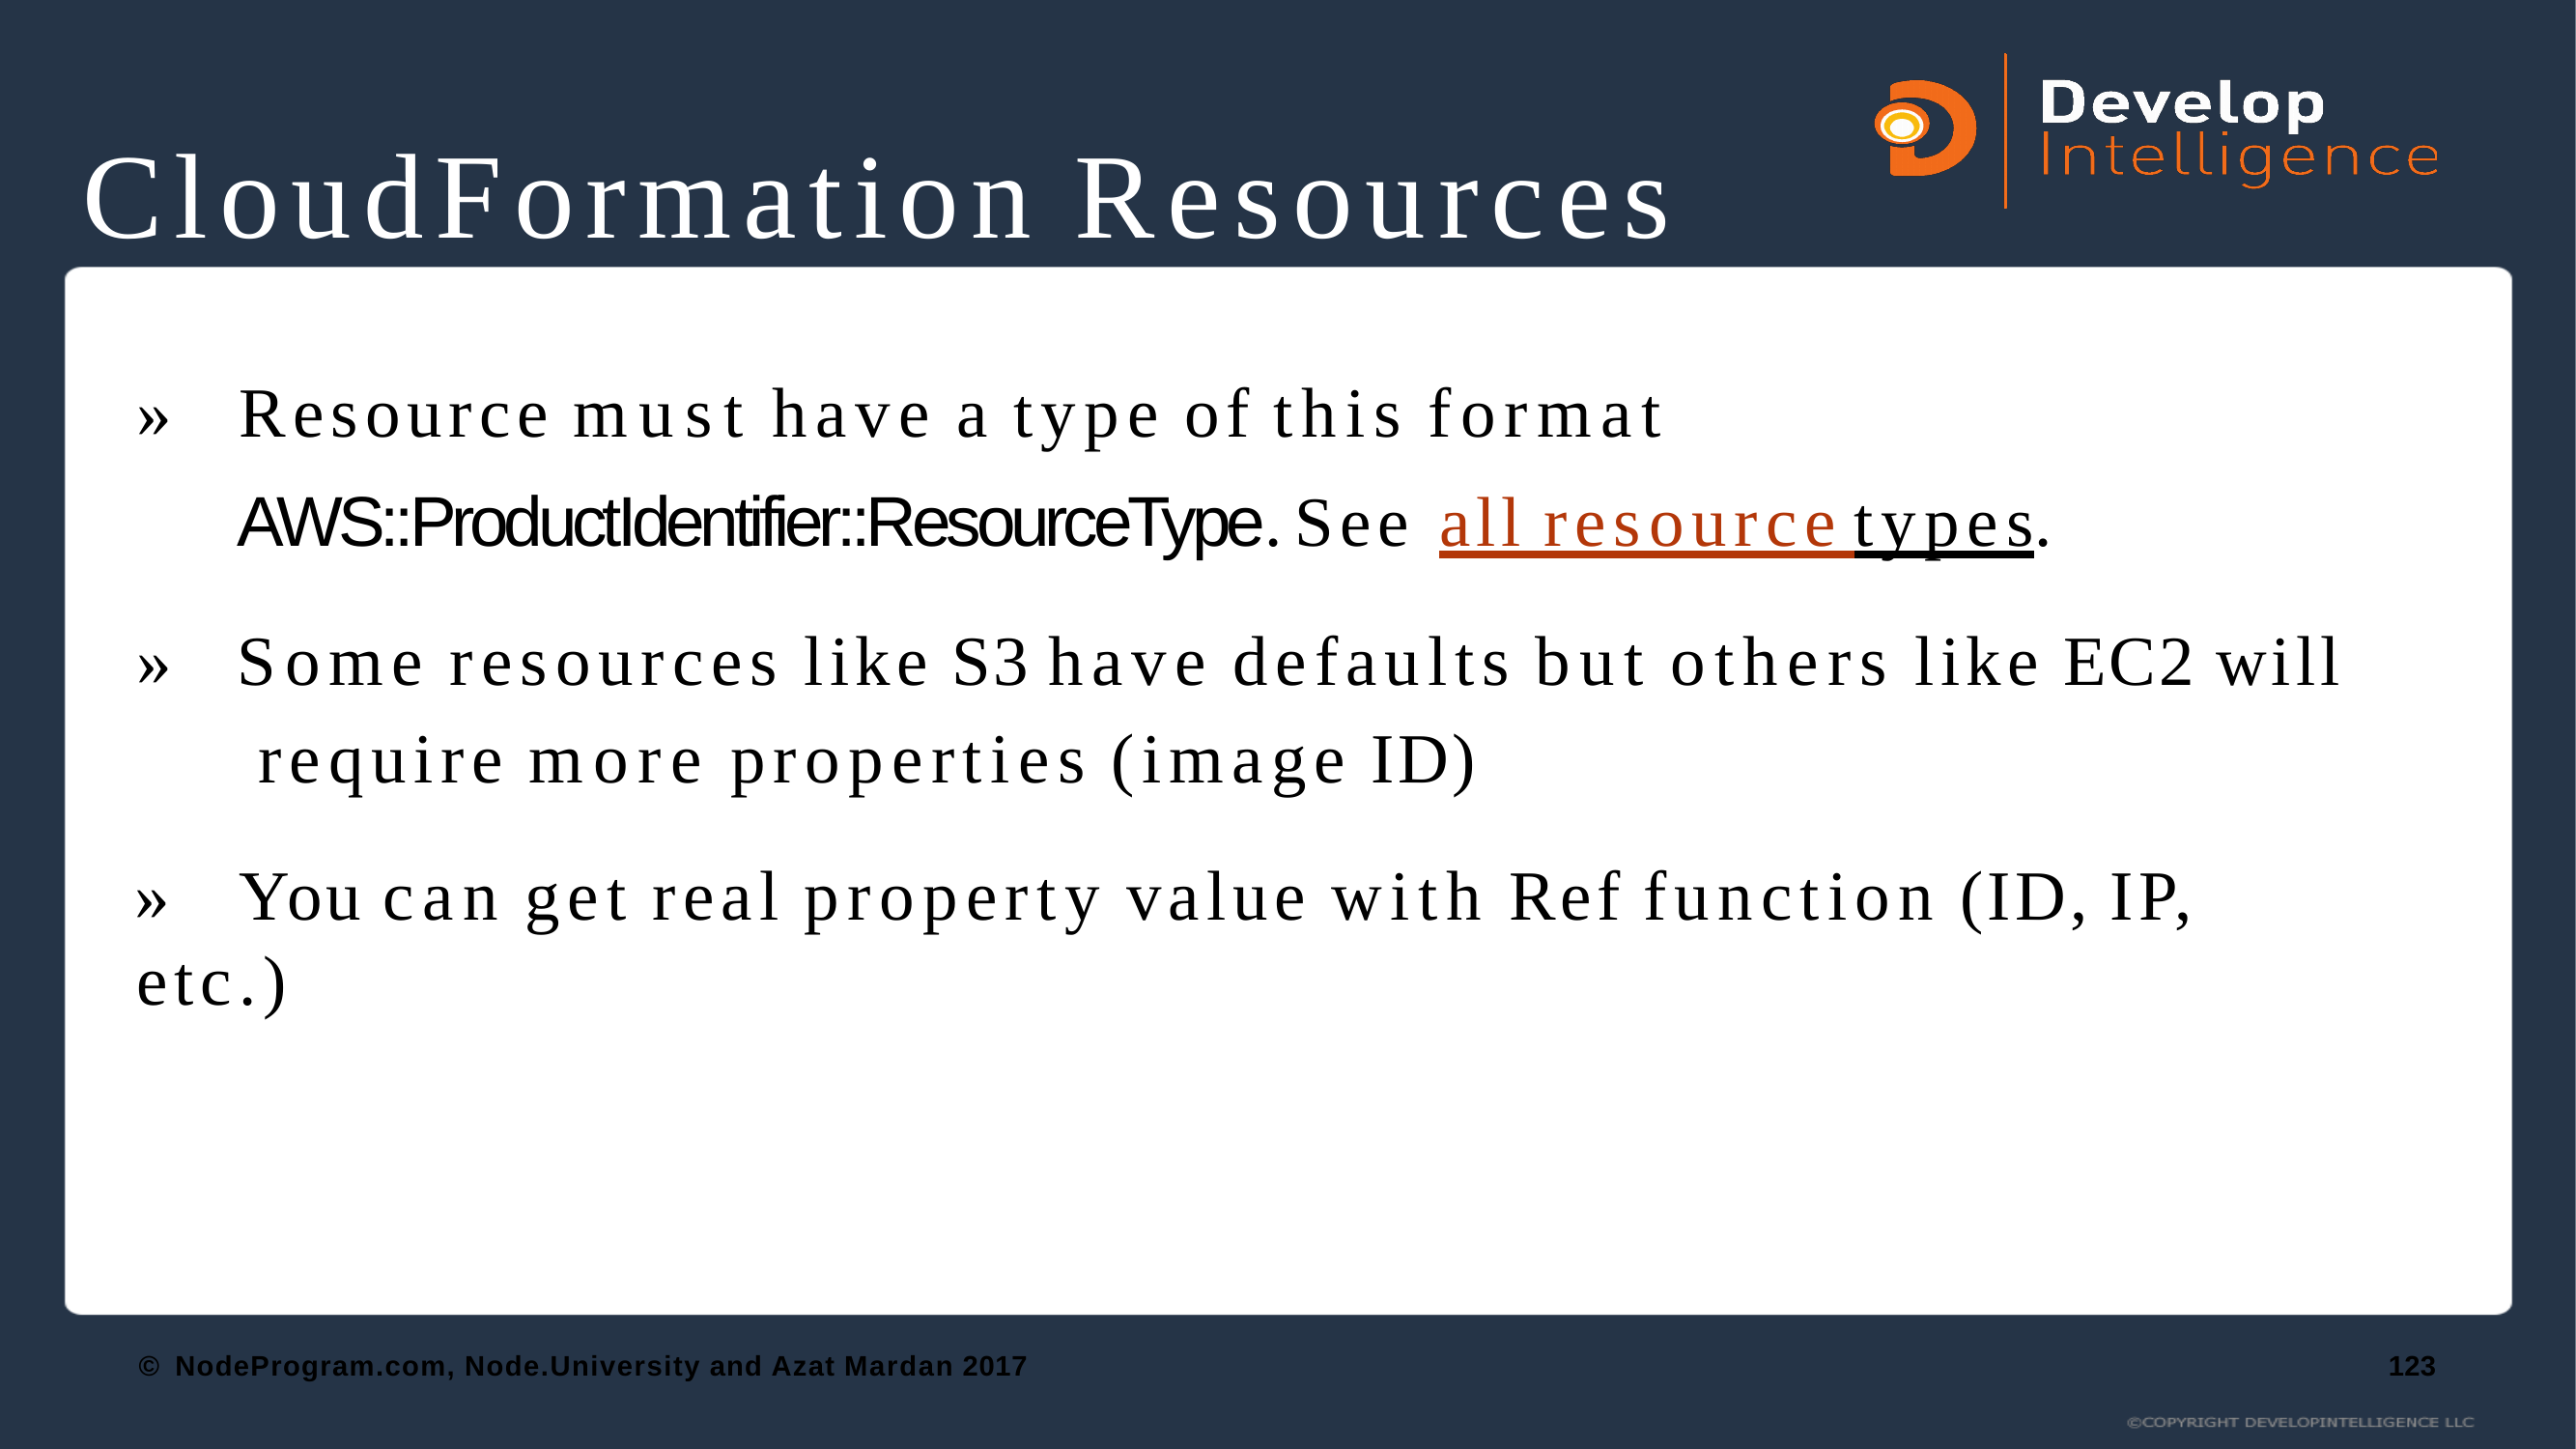

# CloudFormation Resources
»	Resource must have a type of this format
AWS::ProductIdentifier::ResourceType. See all resource types.
»	Some resources like S3 have defaults but others like EC2 will  require more properties (image ID)
»	You can get real property value with Ref function (ID, IP, etc.)
© NodeProgram.com, Node.University and Azat Mardan 2017
123